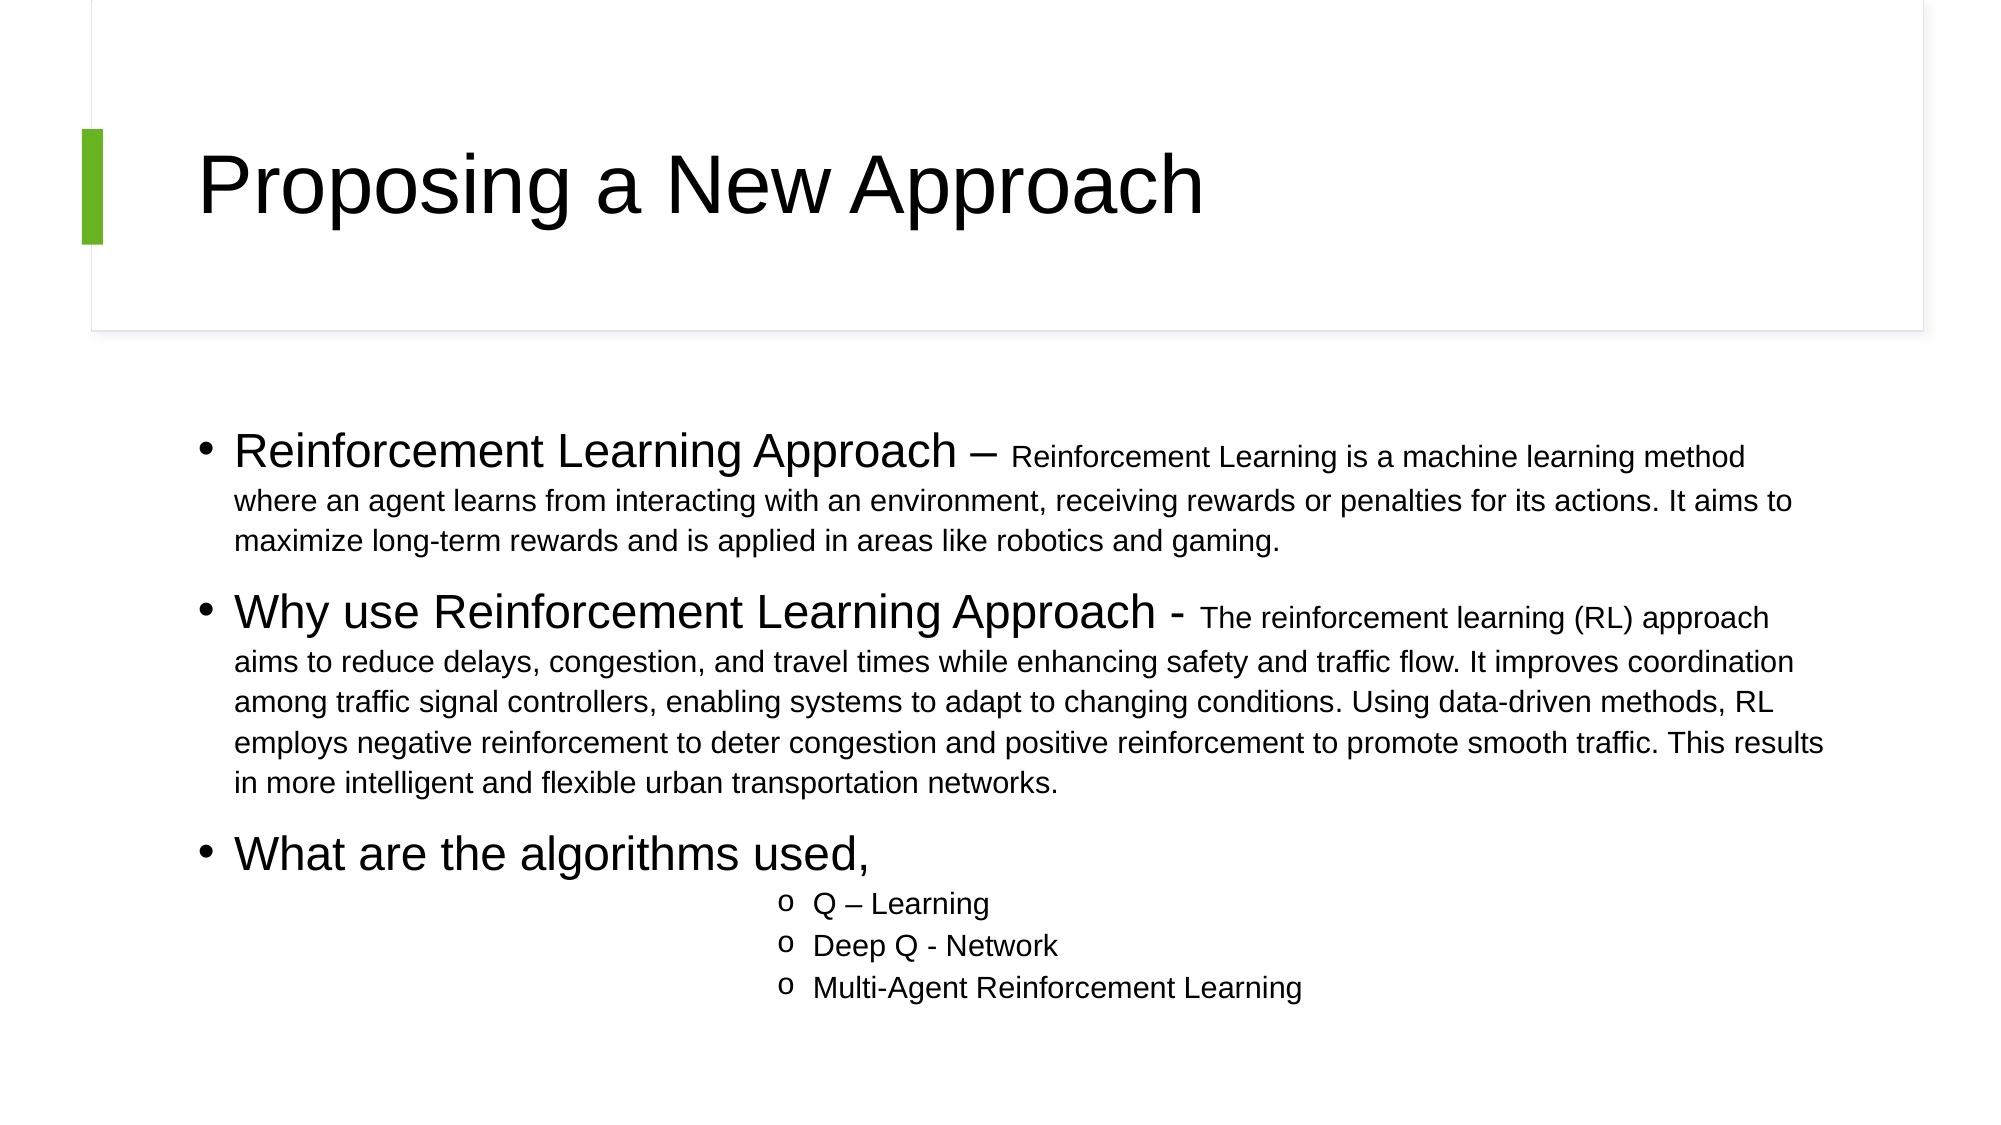

# Proposing a New Approach
Reinforcement Learning Approach – Reinforcement Learning is a machine learning method where an agent learns from interacting with an environment, receiving rewards or penalties for its actions. It aims to maximize long-term rewards and is applied in areas like robotics and gaming.
Why use Reinforcement Learning Approach - The reinforcement learning (RL) approach aims to reduce delays, congestion, and travel times while enhancing safety and traffic flow. It improves coordination among traffic signal controllers, enabling systems to adapt to changing conditions. Using data-driven methods, RL employs negative reinforcement to deter congestion and positive reinforcement to promote smooth traffic. This results in more intelligent and flexible urban transportation networks.
What are the algorithms used,
Q – Learning
Deep Q - Network
Multi-Agent Reinforcement Learning